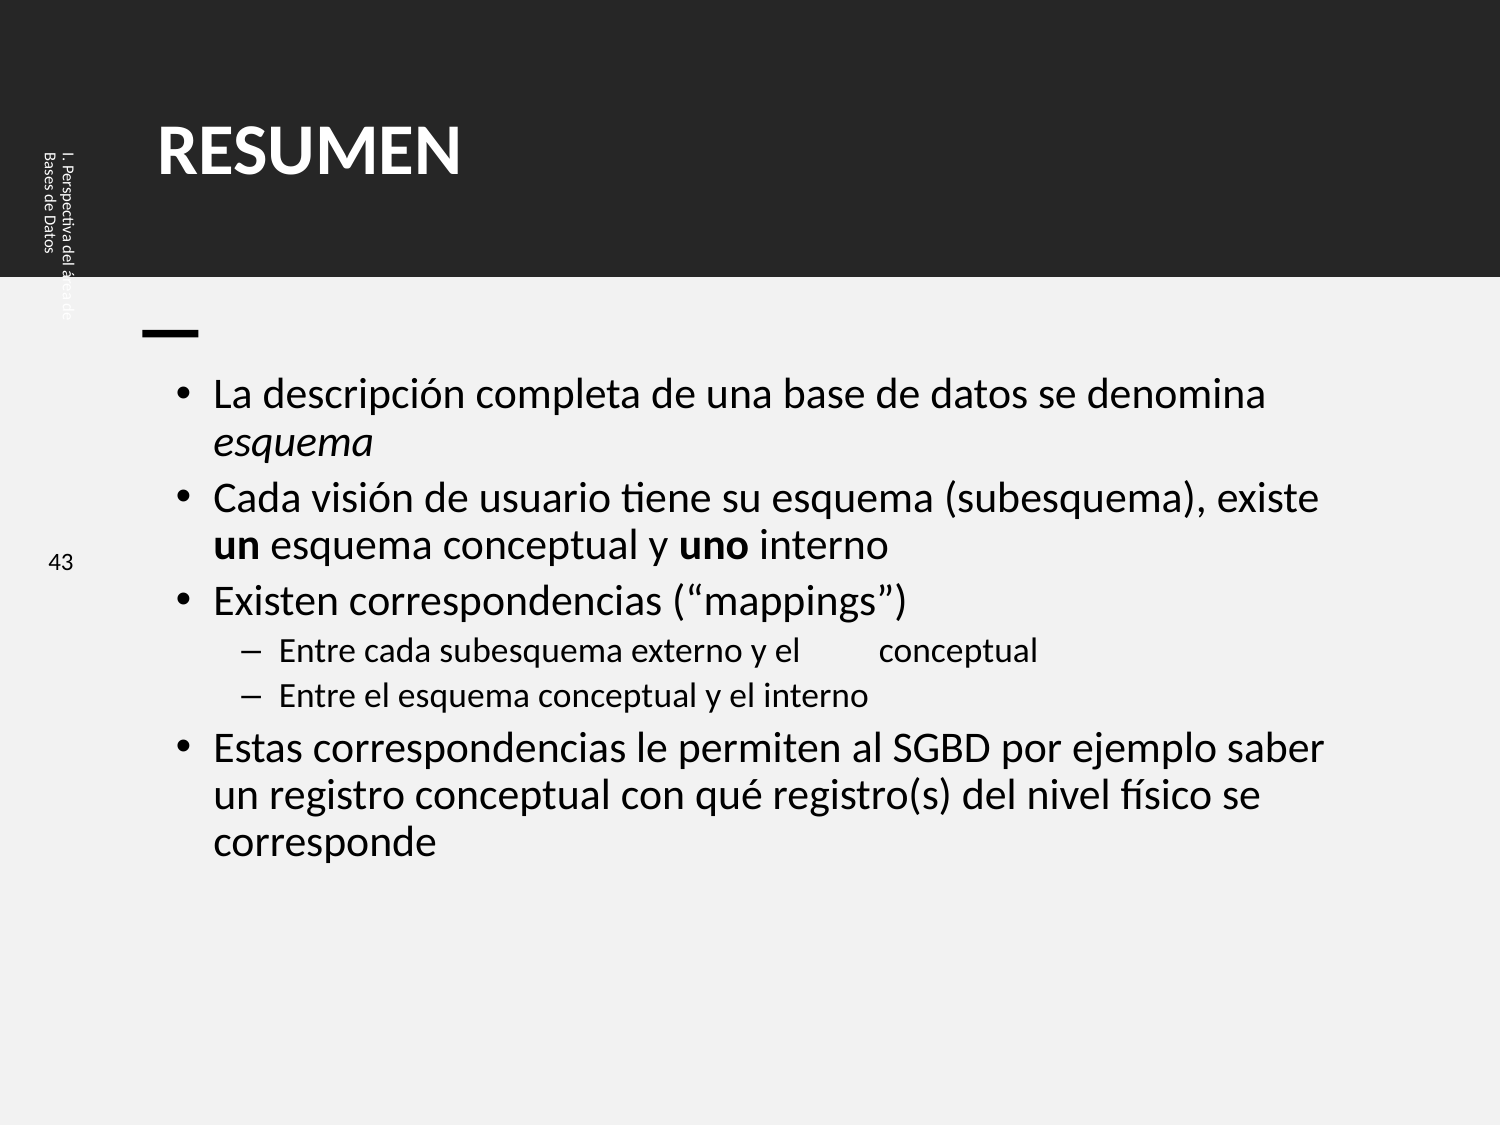

RESUMEN
I. Perspectiva del área de Bases de Datos

La descripción completa de una base de datos se denomina esquema
Cada visión de usuario tiene su esquema (subesquema), existe un esquema conceptual y uno interno
Existen correspondencias (“mappings”)
Entre cada subesquema externo y el 	conceptual
Entre el esquema conceptual y el interno
Estas correspondencias le permiten al SGBD por ejemplo saber un registro conceptual con qué registro(s) del nivel físico se corresponde
43